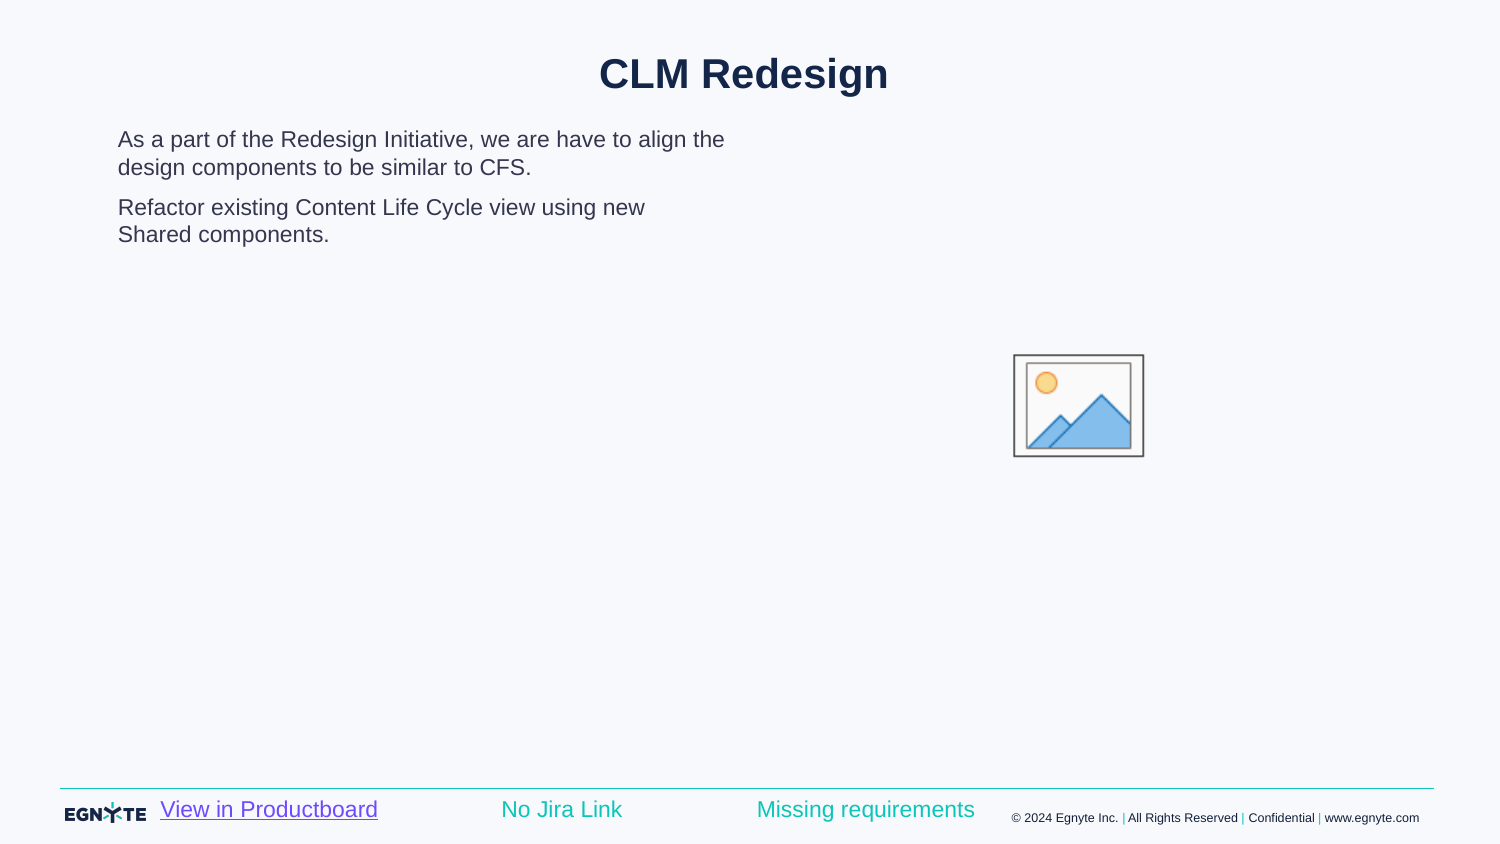

# CLM Redesign
As a part of the Redesign Initiative, we are have to align the design components to be similar to CFS.
Refactor existing Content Life Cycle view using new Shared components.

Missing requirements
No Jira Link
View in Productboard